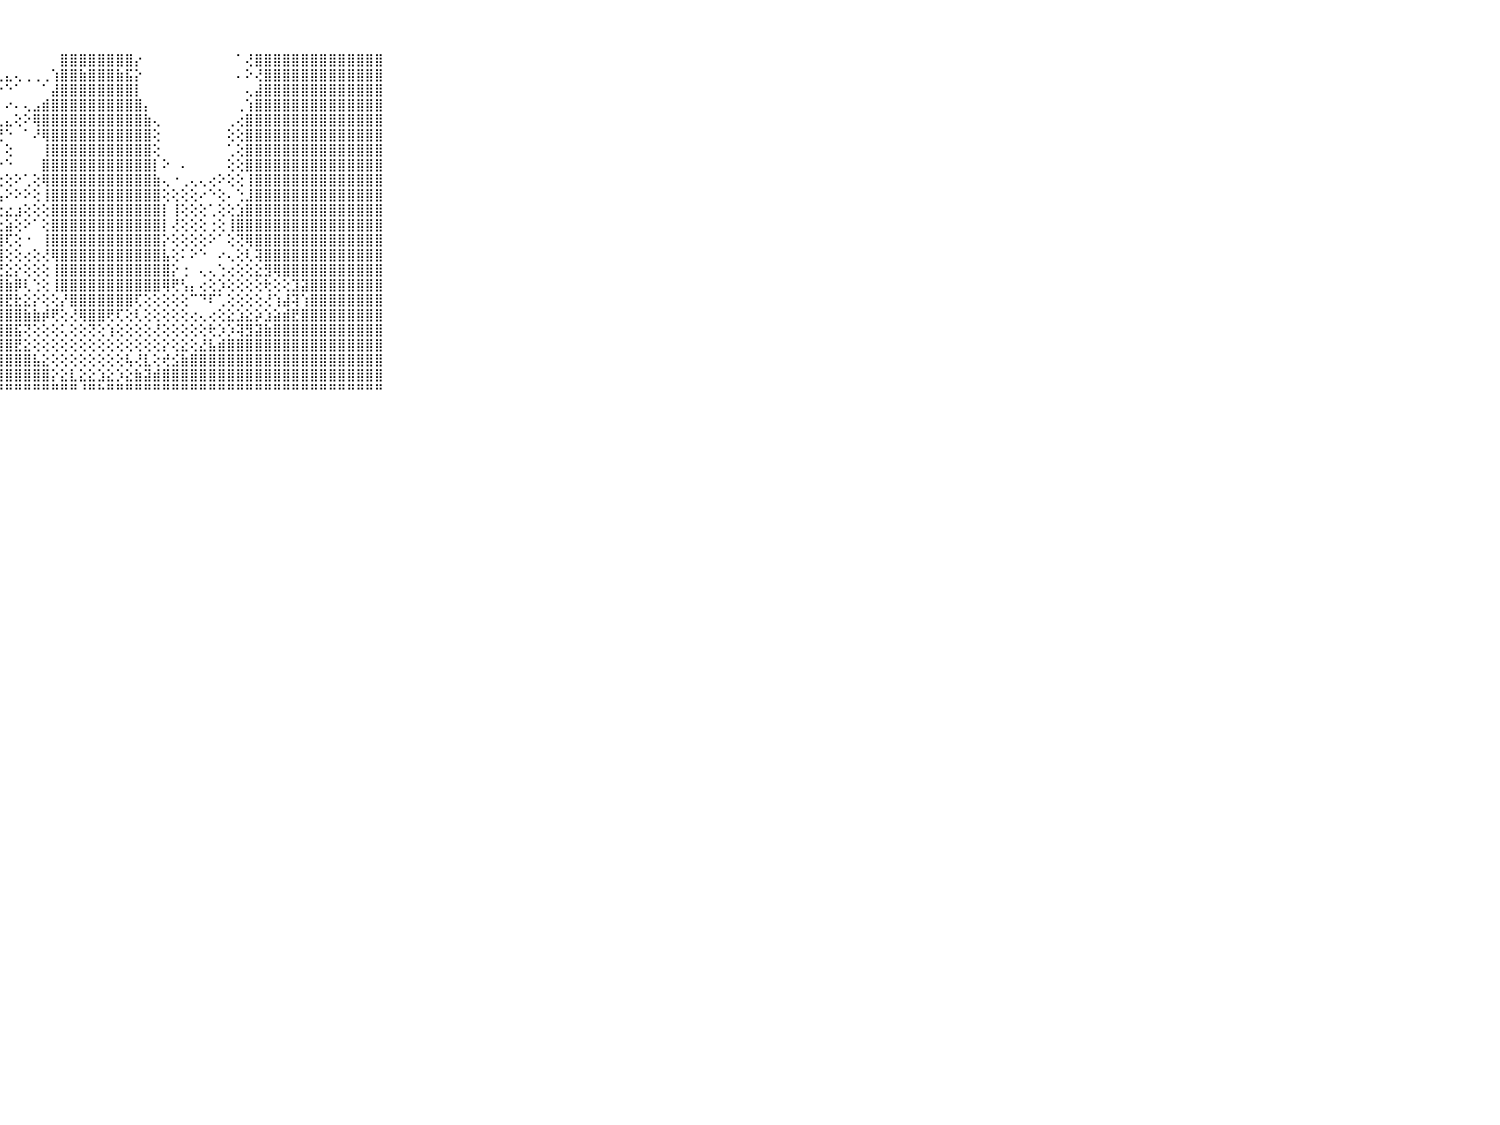

⠀⠀⠀⠀⠀⠀⠀⠀⠀⠀⠀⣿⣿⣽⣽⣽⣿⣿⣿⣿⣿⣾⣇⡕⢅⠀⠀⠀⠀⠀⠀⠀⠀⠀⣿⣿⣿⣿⣿⣿⣿⣿⡔⠀⠀⠀⠀⠀⠀⠀⠀⠀⠀⠁⢜⣿⣿⣿⣿⣿⣿⣿⣿⣿⣿⣿⣿⣿⣿⠀⠀⠀⠀⠀⠀⠀⠀⠀⠀⠀⠀
⠀⠀⠀⠀⠀⠀⠀⠀⠀⠀⠀⣿⣿⣿⣿⣿⣿⣿⣿⣿⣿⣿⣿⣷⣵⣧⣄⣄⣄⢄⢀⢀⢀⢱⣿⣿⣷⣿⣿⣿⣷⣯⡕⠀⠀⠀⠀⠀⠀⠀⠀⠀⠀⠄⠕⢜⣿⣿⣿⣿⣿⣿⣿⣿⣿⣿⣿⣿⣿⠀⠀⠀⠀⠀⠀⠀⠀⠀⠀⠀⠀
⠀⠀⠀⠀⠀⠀⠀⠀⠀⠀⠀⣿⣿⣿⣿⣿⣿⣿⣿⣿⣿⣿⣿⣿⡟⠙⠁⠕⠑⠁⠀⠀⠁⣼⣿⣿⣿⣿⣿⣿⣿⣿⡇⠀⠀⠀⠀⠀⠀⠀⠀⠀⠀⠀⢄⣼⣿⣿⣿⣿⣿⣿⣿⣿⣿⣿⣿⣿⣿⠀⠀⠀⠀⠀⠀⠀⠀⠀⠀⠀⠀
⠀⠀⠀⠀⠀⠀⠀⠀⠀⠀⠀⣿⣿⣿⣿⣿⣿⣿⣿⣿⣿⣟⣝⣕⡕⢑⢔⠆⠔⠄⢄⣠⣾⣿⣿⣿⣿⣿⣿⣿⣿⣿⣿⡄⠀⠀⠀⠀⠀⠀⠀⠀⠀⢀⢱⣿⣿⣿⣿⣿⣿⣿⣿⣿⣿⣿⣿⣿⣿⠀⠀⠀⠀⠀⠀⠀⠀⠀⠀⠀⠀
⠀⠀⠀⠀⠀⠀⠀⠀⠀⠀⠀⣿⣿⣿⣿⣿⣿⣿⣿⣿⣿⣿⣿⣟⣟⣝⣅⣄⣄⢕⠕⢿⣿⣿⣿⣿⣿⣿⣿⣿⣿⣿⣿⣷⢄⠀⠀⠀⠀⠀⠀⠀⢀⢔⣿⣿⣿⣿⣿⣿⣿⣿⣿⣿⣿⣿⣿⣿⣿⠀⠀⠀⠀⠀⠀⠀⠀⠀⠀⠀⠀
⠀⠀⠀⠀⠀⠀⠀⠀⠀⠀⠀⣿⣿⣿⣿⣿⣿⣿⣿⣿⣿⣿⣿⣿⡟⢿⢿⢟⠑⠀⠁⠜⢿⣿⣿⣿⣿⣿⣿⣿⣿⣿⣿⣿⢕⠀⠀⠀⠀⠀⠀⠀⢕⢕⣿⣿⣿⣿⣿⣿⣿⣿⣿⣿⣿⣿⣿⣿⣿⠀⠀⠀⠀⠀⠀⠀⠀⠀⠀⠀⠀
⠀⠀⠀⠀⠀⠀⠀⠀⠀⠀⠀⣿⣿⣿⣿⣿⣿⣿⣿⣿⣿⣿⣿⣿⣵⣷⣿⡇⢕⠀⠀⠀⢸⣿⣿⣿⣿⣿⣿⣿⣿⣿⣿⣿⢕⠀⠀⠀⠀⠀⠀⠀⢁⢕⣿⣿⣿⣿⣿⣿⣿⣿⣿⣿⣿⣿⣿⣿⣿⠀⠀⠀⠀⠀⠀⠀⠀⠀⠀⠀⠀
⠀⠀⠀⠀⠀⠀⠀⠀⠀⠀⠀⣿⣿⣿⣿⣿⣿⣿⣿⣿⣿⣿⣿⣷⣷⣧⡝⠕⠑⠀⠀⠀⣿⣿⣿⣿⣿⣿⣿⣿⣿⣿⣿⣿⡇⠕⠀⠄⠀⠀⠀⠀⢕⢕⣿⣿⣿⣿⣿⣿⣿⣿⣿⣿⣿⣿⣿⣿⣿⠀⠀⠀⠀⠀⠀⠀⠀⠀⠀⠀⠀
⠀⠀⠀⠀⠀⠀⠀⠀⠀⠀⠀⣿⣿⣿⣿⣿⣿⣿⣿⣿⣿⣿⣿⣿⢿⢿⢧⢕⢕⠕⢁⢕⢿⣿⣿⣿⣿⣿⣿⣿⣿⣿⣿⣿⣷⢄⠐⢀⢄⢄⢔⠕⢕⢕⢸⣿⣿⣿⣿⣿⣿⣿⣿⣿⣿⣿⣿⣿⣿⠀⠀⠀⠀⠀⠀⠀⠀⠀⠀⠀⠀
⠀⠀⠀⠀⠀⠀⠀⠀⠀⠀⠀⣿⣿⣿⣿⣿⣿⣿⣿⣿⣿⣿⣿⣿⣿⣷⡷⢧⠕⠕⠕⢕⢸⣿⣿⣿⣿⣿⣿⣿⣿⣿⣿⣿⣿⢕⢕⢕⢕⠔⠑⢕⠄⢑⣸⣿⣿⣿⣿⣿⣿⣿⣿⣿⣿⣿⣿⣿⣿⠀⠀⠀⠀⠀⠀⠀⠀⠀⠀⠀⠀
⠀⠀⠀⠀⠀⠀⠀⠀⠀⠀⠀⣿⣿⣿⣿⣿⣿⣿⣿⣿⣿⣿⣿⣿⣿⣇⡕⣕⣔⣰⢕⢕⢕⣿⣿⣿⣿⣿⣿⣿⣿⣿⣿⣿⣿⡇⢸⢕⢕⢕⢁⢕⢕⣱⣿⣿⣿⣿⣿⣿⣿⣿⣿⣿⣿⣿⣿⣿⣿⠀⠀⠀⠀⠀⠀⠀⠀⠀⠀⠀⠀
⠀⠀⠀⠀⠀⠀⠀⠀⠀⠀⠀⣿⣿⣿⣿⣿⣿⣿⣿⣿⣿⣿⣿⣿⣿⡏⢕⢕⣵⢕⠕⠁⢕⣿⣿⣿⣿⣿⣿⣿⣿⣿⣿⣿⣿⡇⢜⢕⢕⢕⢐⢕⢸⣿⣿⣿⣿⣿⣿⣿⣿⣿⣿⣿⣿⣿⣿⣿⣿⠀⠀⠀⠀⠀⠀⠀⠀⠀⠀⠀⠀
⠀⠀⠀⠀⠀⠀⠀⠀⠀⠀⠀⣿⣿⣿⣿⣿⣿⣿⣿⣿⣿⣿⣿⣿⣿⣿⣿⣿⢏⢕⠐⠀⢸⣿⣿⣿⣿⣿⣿⣿⣿⣿⣿⣿⣿⡕⢕⢕⢕⢕⠕⠁⢕⢝⢿⣿⣿⣿⣿⣿⣿⣿⣿⣿⣿⣿⣿⣿⣿⠀⠀⠀⠀⠀⠀⠀⠀⠀⠀⠀⠀
⠀⠀⠀⠀⠀⠀⠀⠀⠀⠀⠀⣿⣿⣿⣿⣿⣿⣿⣿⣿⣿⣿⣿⣿⣿⣿⣯⣽⢕⢕⢔⢕⢜⢿⣿⣿⣿⣿⣿⣿⣿⣿⣿⣿⣿⣧⢕⠅⠕⠑⠀⠔⢄⢕⢇⢽⣿⣿⣿⣿⣿⣿⣿⣿⣿⣿⣿⣿⣿⠀⠀⠀⠀⠀⠀⠀⠀⠀⠀⠀⠀
⠀⠀⠀⠀⠀⠀⠀⠀⠀⠀⠀⣿⣿⣿⣿⣿⣿⣿⣿⣿⣿⣿⣿⣿⣿⣿⣿⣝⣕⡕⢕⢕⢕⢸⣿⣿⣿⣿⣿⣿⣿⣿⣿⣿⣿⣿⡕⢐⠀⢄⢄⢑⢔⢕⢕⣕⣻⢿⣿⣿⣿⣿⣿⣿⣿⣿⣿⣿⣿⠀⠀⠀⠀⠀⠀⠀⠀⠀⠀⠀⠀
⠀⠀⠀⠀⠀⠀⠀⠀⠀⠀⠀⣿⣿⣿⣿⣿⣿⣿⣿⣿⣿⣿⣿⣿⣿⣿⣿⣿⣷⡿⢇⢑⢕⢸⣿⣿⣿⣿⣿⣿⣿⣿⣿⣿⣿⢿⢟⢣⡄⢔⢕⡱⢕⢕⢕⢕⢗⢕⢕⣹⣽⣿⣿⣿⣿⣿⣿⣿⣿⠀⠀⠀⠀⠀⠀⠀⠀⠀⠀⠀⠀
⠀⠀⠀⠀⠀⠀⠀⠀⠀⠀⠀⣿⣿⣿⣿⣿⣿⣿⣿⣿⣿⣿⣿⣿⣿⣿⣿⣿⣟⣗⣕⡕⢕⢕⡜⣿⣿⣿⣿⣿⣿⣿⢏⢕⢕⢕⢕⢕⠉⠙⠏⢁⢕⢕⢕⢕⢜⢱⣼⢽⢱⣿⣿⣿⣿⣿⣿⣿⣿⠀⠀⠀⠀⠀⠀⠀⠀⠀⠀⠀⠀
⠀⠀⠀⠀⠀⠀⠀⠀⠀⠀⠀⣿⣿⣿⣿⣿⣿⣿⣿⣿⣿⣿⣿⣿⣿⣿⣿⣿⣿⣿⣷⣷⡾⢟⢕⢜⢿⣿⣿⢟⢏⢕⢇⢕⢕⢕⢕⢕⢔⢄⢔⢕⣕⣱⣕⡵⣱⣵⣾⣟⣿⣿⣿⣿⣿⣿⣿⣿⣿⠀⠀⠀⠀⠀⠀⠀⠀⠀⠀⠀⠀
⠀⠀⠀⠀⠀⠀⠀⠀⠀⠀⠀⣿⣿⣿⣿⣿⣿⣿⣿⣿⣿⣿⣿⣿⣿⣿⣿⣿⣿⣯⢝⢕⢕⢕⢅⢕⢕⢝⢕⢱⢕⢕⢕⢕⢜⢕⢕⢕⢕⢕⢗⡱⡱⢽⣻⣽⣷⣿⣿⣿⣿⣿⣿⣿⣿⣿⣿⣿⣿⠀⠀⠀⠀⠀⠀⠀⠀⠀⠀⠀⠀
⠀⠀⠀⠀⠀⠀⠀⠀⠀⠀⠀⣿⣿⣿⣿⣿⣿⣿⣿⣿⣿⣿⣿⣿⣿⣿⣿⣿⣿⣟⣕⢕⢕⢕⢕⢕⢕⢕⢕⢕⢕⢕⢕⢕⢕⡕⢕⣕⢕⣜⣧⣾⣿⣿⣿⣿⣿⣿⣿⣿⣿⣿⣿⣿⣿⣿⣿⣿⣿⠀⠀⠀⠀⠀⠀⠀⠀⠀⠀⠀⠀
⠀⠀⠀⠀⠀⠀⠀⠀⠀⠀⠀⣿⣿⣿⣿⣿⣿⣿⣿⣿⣿⣿⣿⣿⣿⣿⣿⣿⣿⣿⣿⣧⣕⢕⢕⢕⢕⢕⢕⢕⢕⢧⢜⣇⢕⢞⣪⣷⣿⣿⣿⣿⣿⣿⣿⣿⣿⣿⣿⣿⣿⣿⣿⣿⣿⣿⣿⣿⣿⠀⠀⠀⠀⠀⠀⠀⠀⠀⠀⠀⠀
⠀⠀⠀⠀⠀⠀⠀⠀⠀⠀⠀⣿⣿⣿⣿⣿⣿⣿⣿⣿⣿⣿⣿⣿⣿⣿⣿⣿⣿⣿⣿⣿⣿⡕⣕⣇⣕⣕⣱⣕⡱⣕⣷⣽⣾⣿⣿⣿⣿⣿⣿⣿⣿⣿⣿⣿⣿⣿⣿⣿⣿⣿⣿⣿⣿⣿⣿⣿⣿⠀⠀⠀⠀⠀⠀⠀⠀⠀⠀⠀⠀
⠀⠀⠀⠀⠀⠀⠀⠀⠀⠀⠀⠛⠛⠛⠛⠛⠛⠛⠛⠛⠛⠛⠛⠛⠛⠛⠛⠛⠛⠛⠛⠛⠛⠛⠛⠛⠘⠛⠓⠛⠛⠛⠛⠛⠛⠛⠛⠛⠛⠛⠛⠛⠛⠛⠛⠛⠛⠛⠛⠛⠛⠛⠛⠛⠛⠛⠛⠛⠛⠀⠀⠀⠀⠀⠀⠀⠀⠀⠀⠀⠀